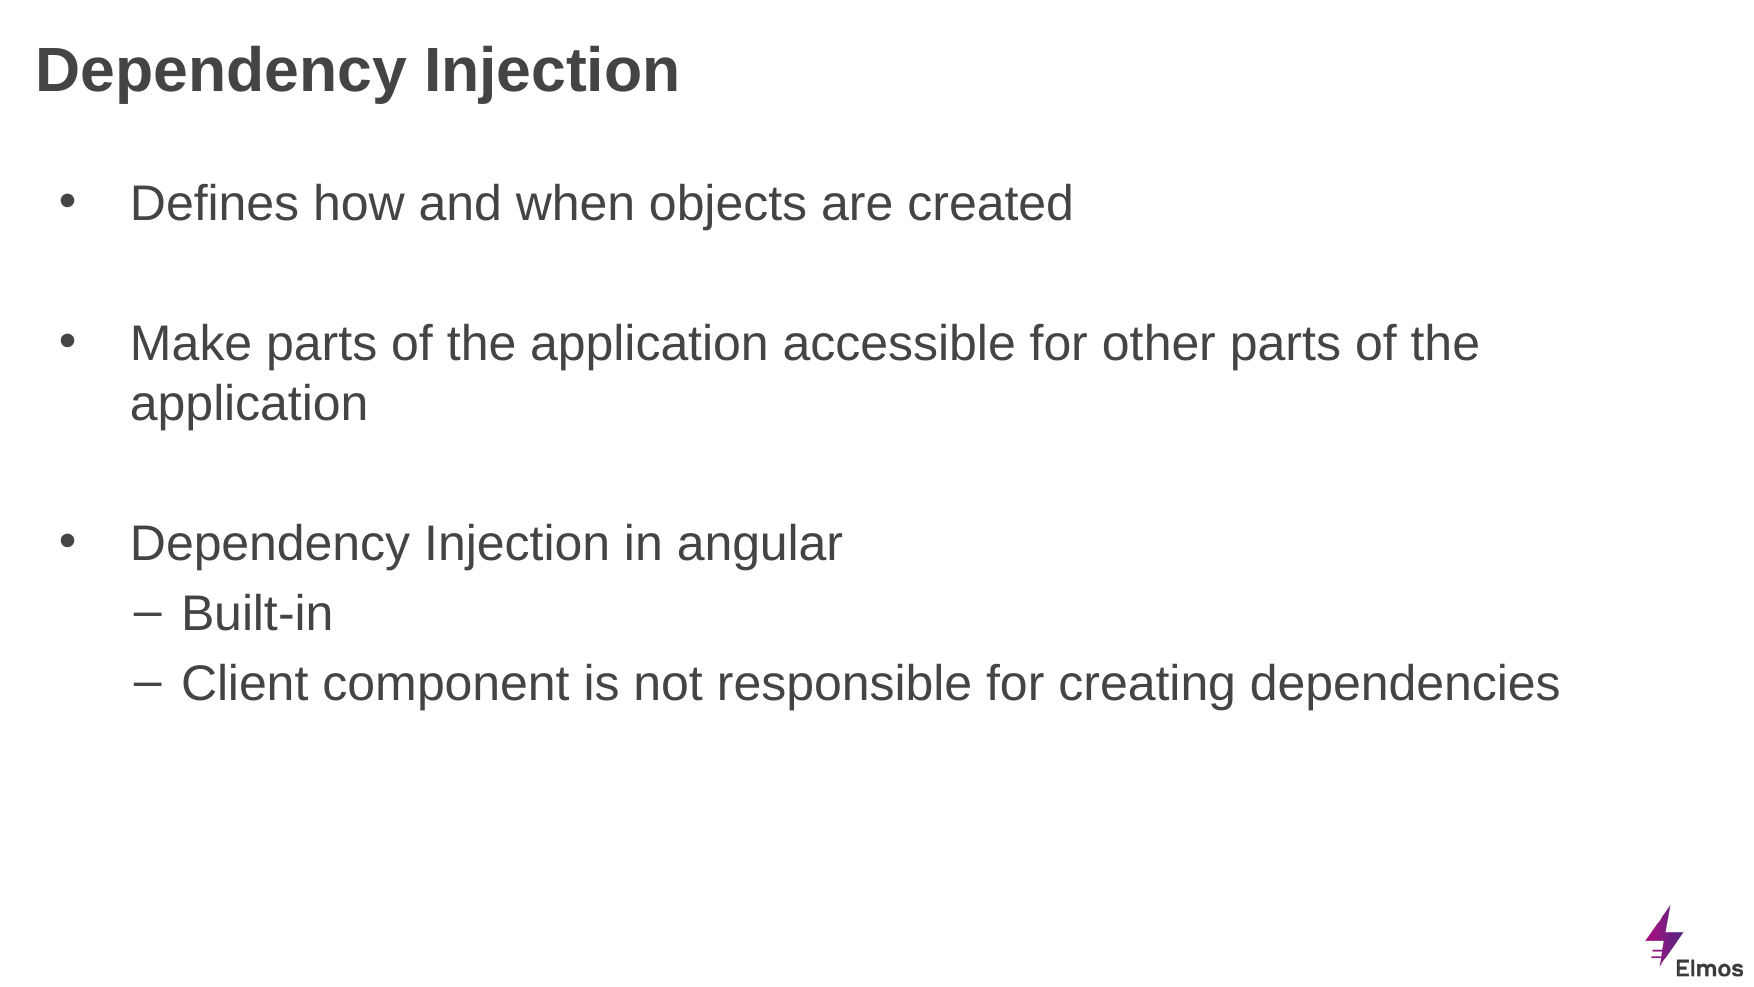

# Dependency Injection
Defines how and when objects are created

Make parts of the application accessible for other parts of the application

Dependency Injection in angular
Built-in
Client component is not responsible for creating dependencies